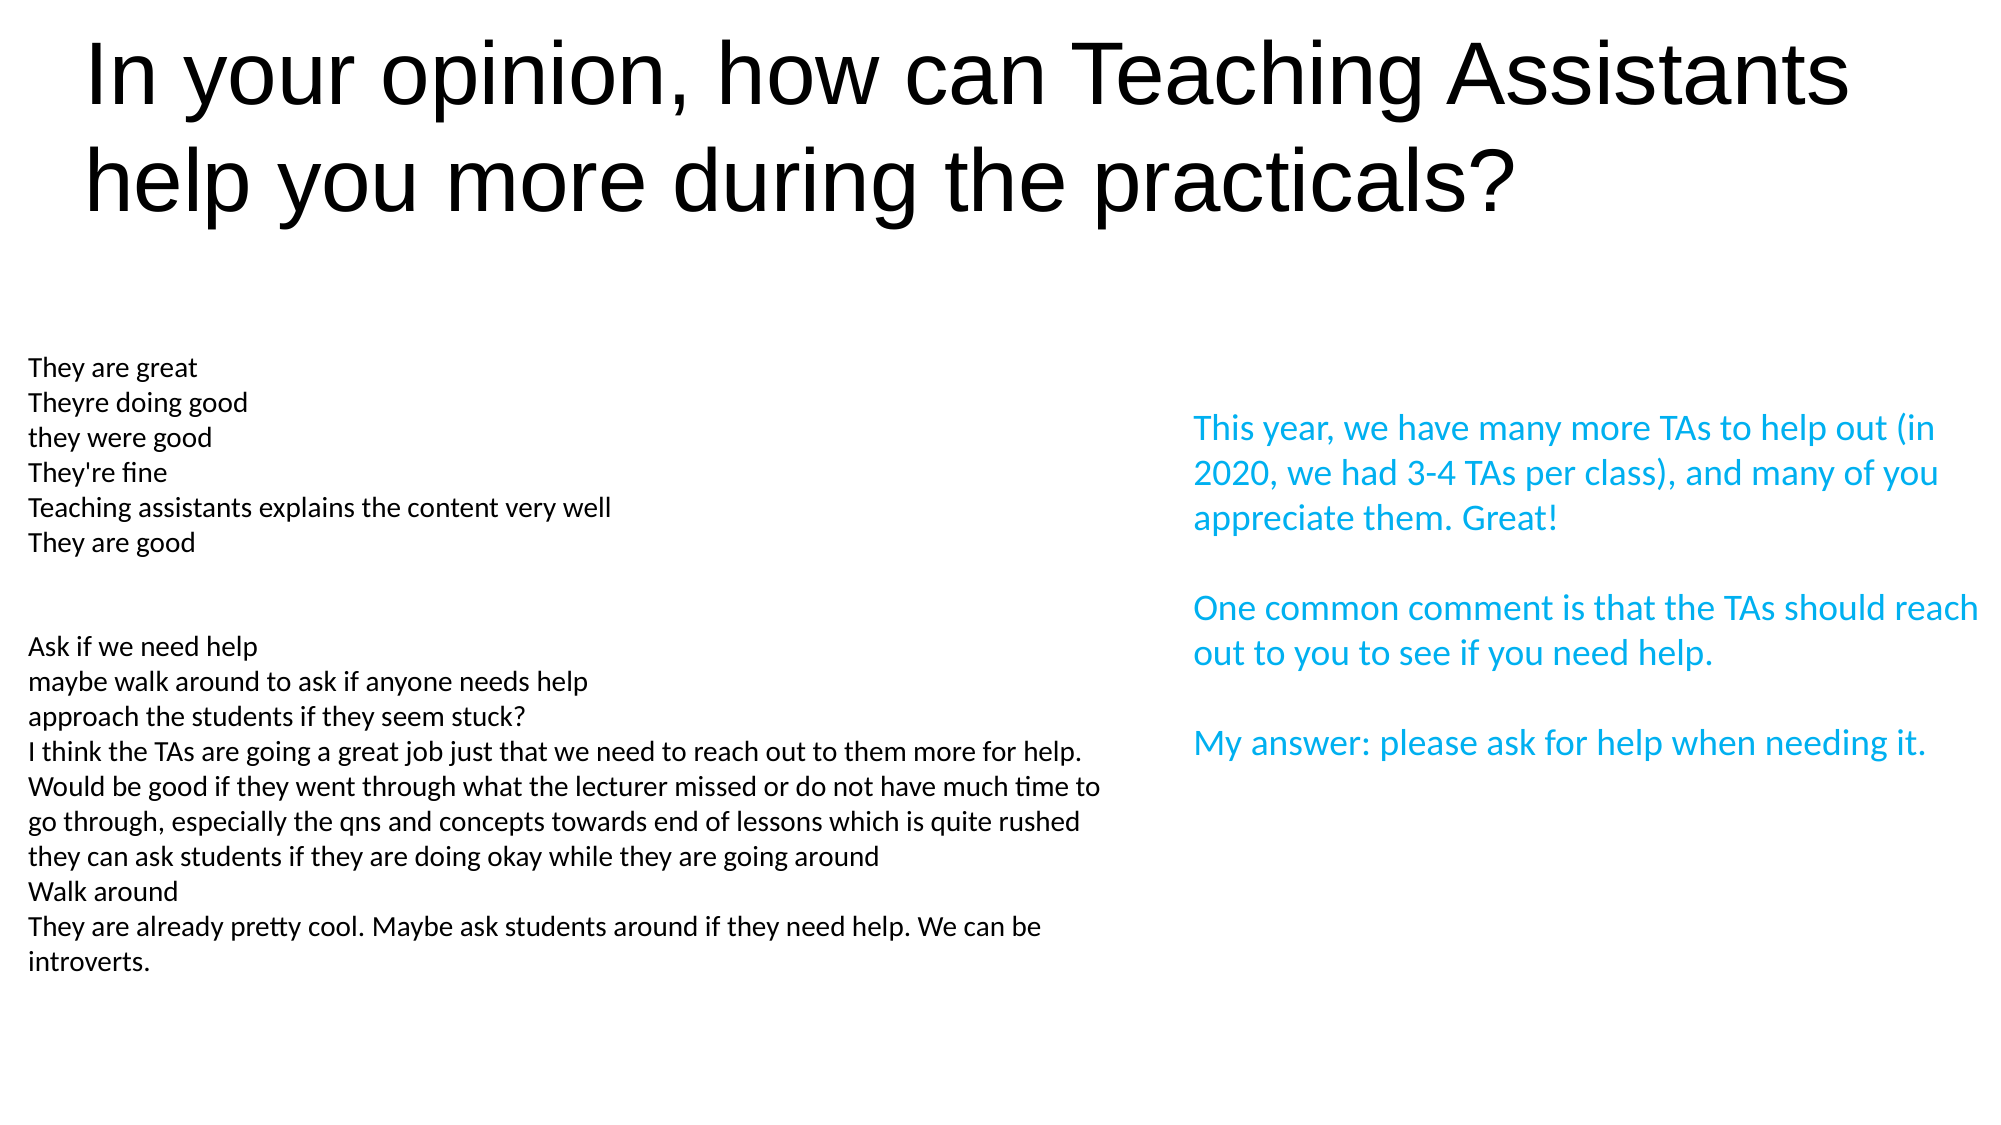

In your opinion, how can Teaching Assistants help you more during the practicals?
They are great
Theyre doing good
they were good
They're fine
Teaching assistants explains the content very well
They are good

Ask if we need help
maybe walk around to ask if anyone needs help
approach the students if they seem stuck?
I think the TAs are going a great job just that we need to reach out to them more for help.
Would be good if they went through what the lecturer missed or do not have much time to go through, especially the qns and concepts towards end of lessons which is quite rushed
they can ask students if they are doing okay while they are going around
Walk around
They are already pretty cool. Maybe ask students around if they need help. We can be introverts.
This year, we have many more TAs to help out (in 2020, we had 3-4 TAs per class), and many of you appreciate them. Great!

One common comment is that the TAs should reach out to you to see if you need help.

My answer: please ask for help when needing it.